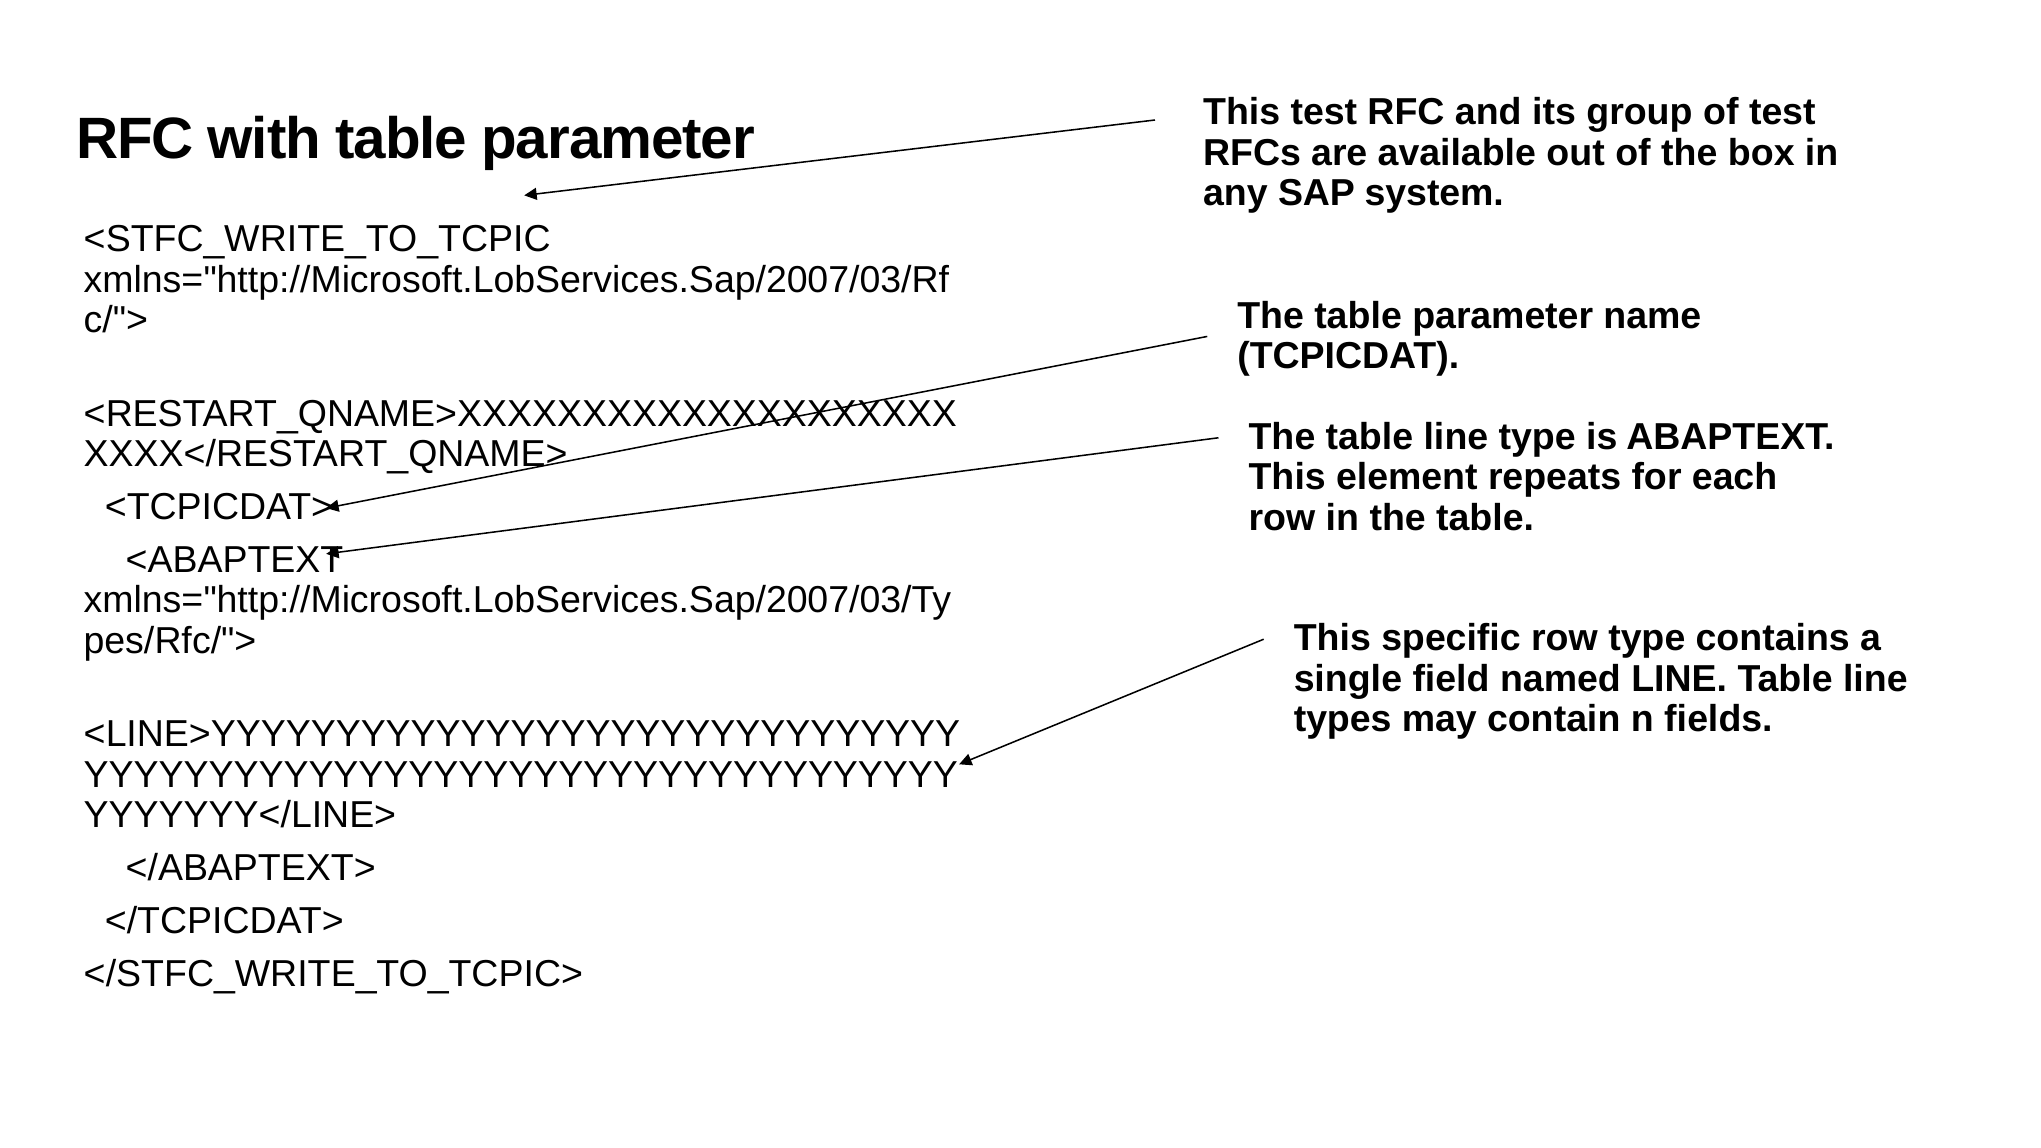

This test RFC and its group of test RFCs are available out of the box in any SAP system.
# RFC with table parameter
<STFC_WRITE_TO_TCPIC xmlns="http://Microsoft.LobServices.Sap/2007/03/Rfc/">
  <RESTART_QNAME>XXXXXXXXXXXXXXXXXXXXXXXX</RESTART_QNAME>
  <TCPICDAT>
    <ABAPTEXT xmlns="http://Microsoft.LobServices.Sap/2007/03/Types/Rfc/">
      <LINE>YYYYYYYYYYYYYYYYYYYYYYYYYYYYYYYYYYYYYYYYYYYYYYYYYYYYYYYYYYYYYYYYYYYYYYYY</LINE>
    </ABAPTEXT>
  </TCPICDAT>
</STFC_WRITE_TO_TCPIC>
The table parameter name (TCPICDAT).
The table line type is ABAPTEXT. This element repeats for each row in the table.
This specific row type contains a single field named LINE. Table line types may contain n fields.